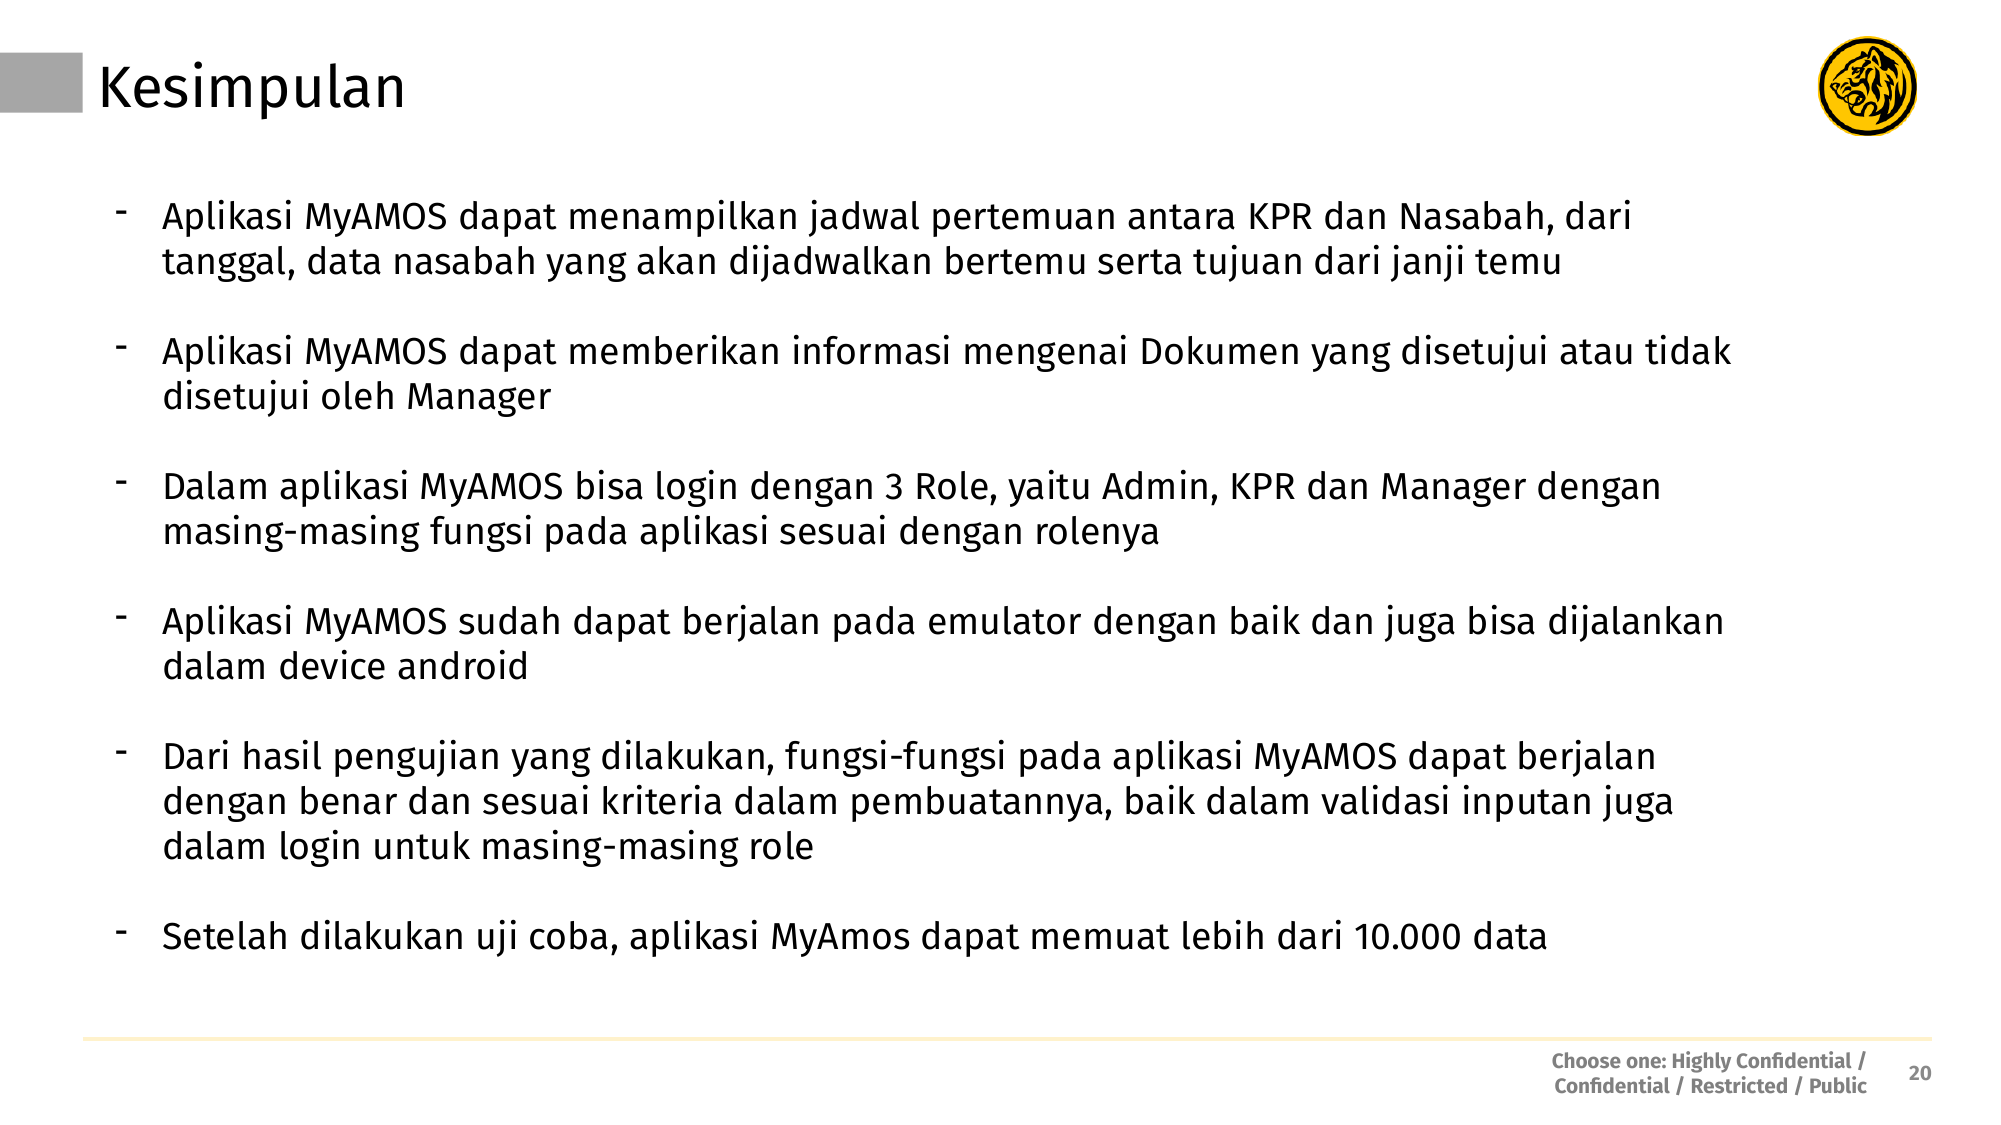

# Kesimpulan
Aplikasi MyAMOS dapat menampilkan jadwal pertemuan antara KPR dan Nasabah, dari tanggal, data nasabah yang akan dijadwalkan bertemu serta tujuan dari janji temu

Aplikasi MyAMOS dapat memberikan informasi mengenai Dokumen yang disetujui atau tidak disetujui oleh Manager

Dalam aplikasi MyAMOS bisa login dengan 3 Role, yaitu Admin, KPR dan Manager dengan masing-masing fungsi pada aplikasi sesuai dengan rolenya

Aplikasi MyAMOS sudah dapat berjalan pada emulator dengan baik dan juga bisa dijalankan dalam device android

Dari hasil pengujian yang dilakukan, fungsi-fungsi pada aplikasi MyAMOS dapat berjalan dengan benar dan sesuai kriteria dalam pembuatannya, baik dalam validasi inputan juga dalam login untuk masing-masing role

Setelah dilakukan uji coba, aplikasi MyAmos dapat memuat lebih dari 10.000 data

Choose one: Highly Confidential / Confidential / Restricted / Public
20